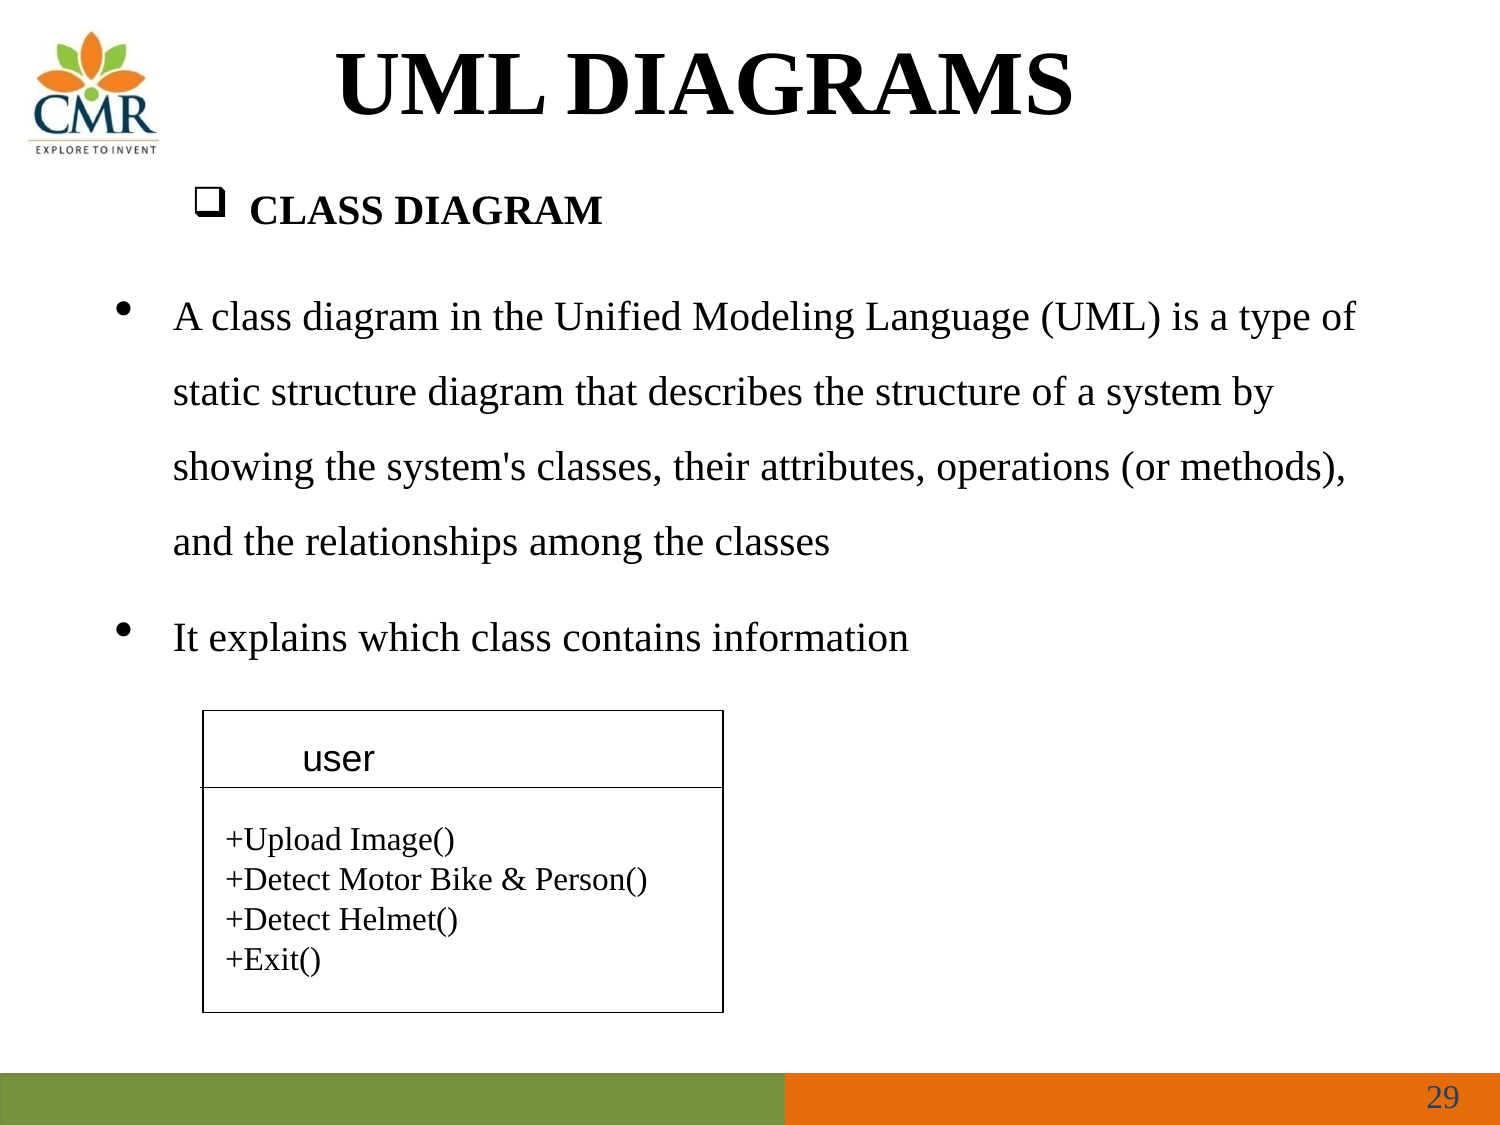

UML DIAGRAMS

 CLASS DIAGRAM

A class diagram in the Unified Modeling Language (UML) is a type of static structure diagram that describes the structure of a system by showing the system's classes, their attributes, operations (or methods), and the relationships among the classes
It explains which class contains information

user
+Upload Image()
+Detect Motor Bike & Person()
+Detect Helmet()
+Exit()
29